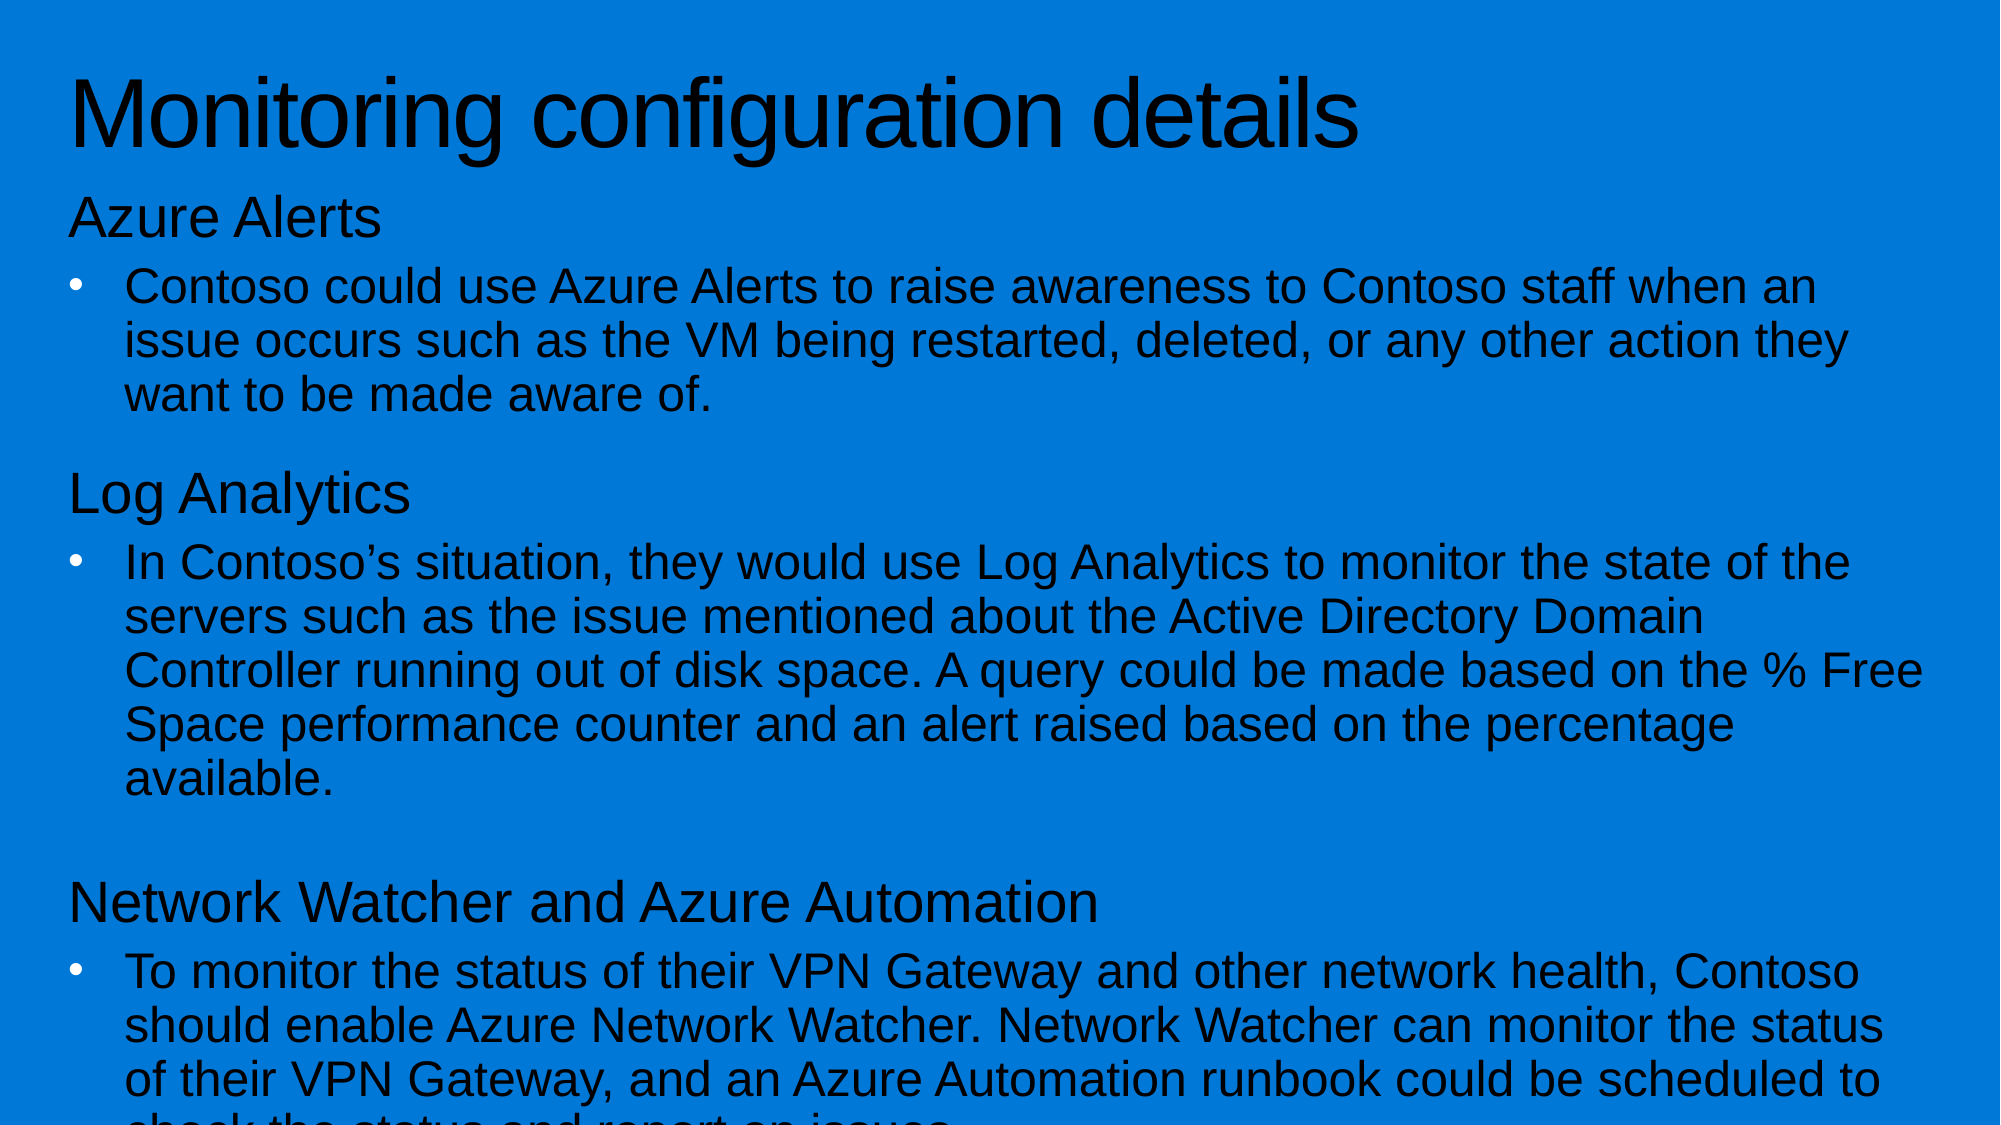

# Monitoring configuration details
Azure Alerts
Contoso could use Azure Alerts to raise awareness to Contoso staff when an issue occurs such as the VM being restarted, deleted, or any other action they want to be made aware of.

Log Analytics
In Contoso’s situation, they would use Log Analytics to monitor the state of the servers such as the issue mentioned about the Active Directory Domain Controller running out of disk space. A query could be made based on the % Free Space performance counter and an alert raised based on the percentage available.

Network Watcher and Azure Automation
To monitor the status of their VPN Gateway and other network health, Contoso should enable Azure Network Watcher. Network Watcher can monitor the status of their VPN Gateway, and an Azure Automation runbook could be scheduled to check the status and report on issues.